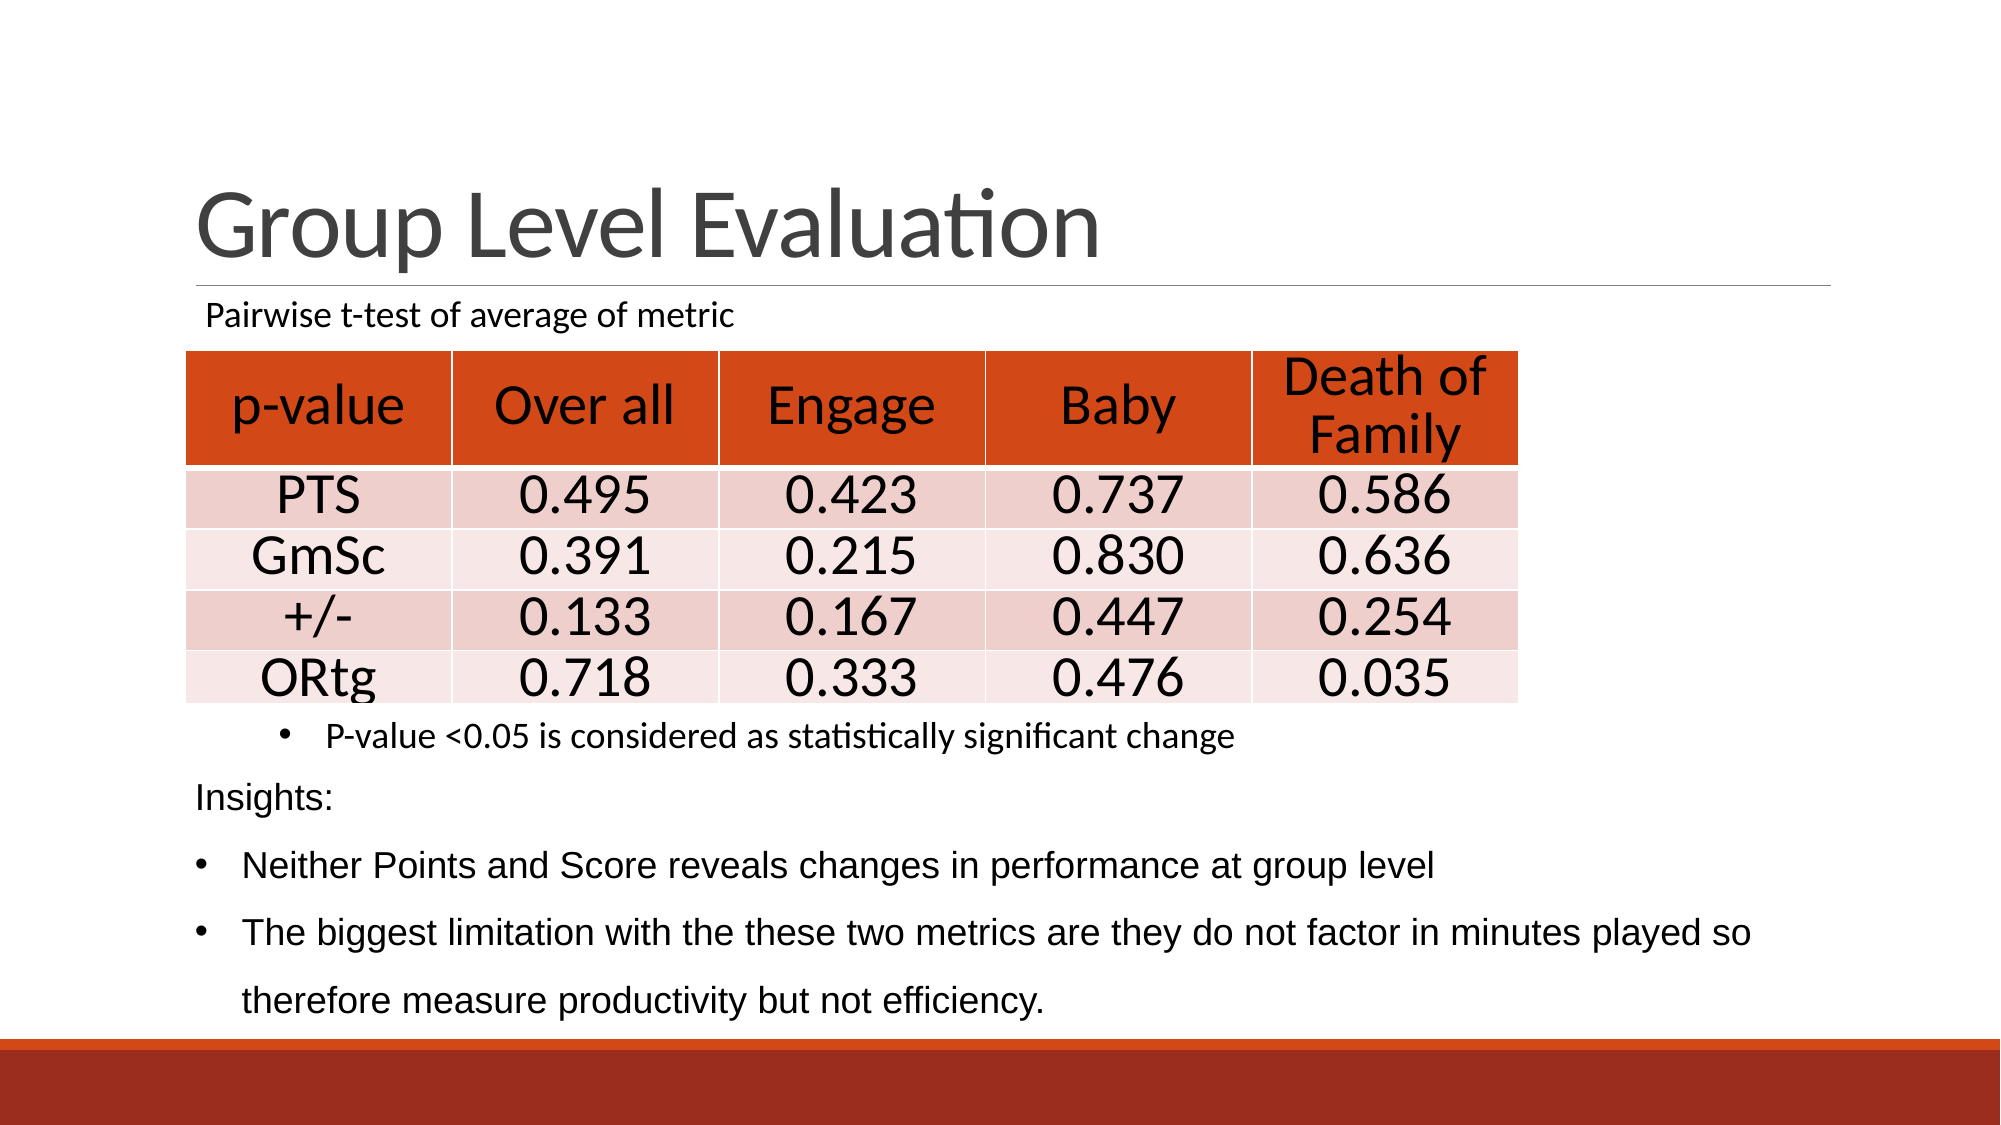

# Group Level Evaluation
Pairwise t-test of average of metric
| p-value | Over all | Engage | Baby | Death of Family |
| --- | --- | --- | --- | --- |
| PTS | 0.495 | 0.423 | 0.737 | 0.586 |
| GmSc | 0.391 | 0.215 | 0.830 | 0.636 |
| +/- | 0.133 | 0.167 | 0.447 | 0.254 |
| ORtg | 0.718 | 0.333 | 0.476 | 0.035 |
| DRtg | 0.000 | 0.002 | 0.015 | 0.231 |

P-value <0.05 is considered as statistically significant change
Insights:
Neither Points and Score reveals changes in performance at group level
The biggest limitation with the these two metrics are they do not factor in minutes played so therefore measure productivity but not efficiency.